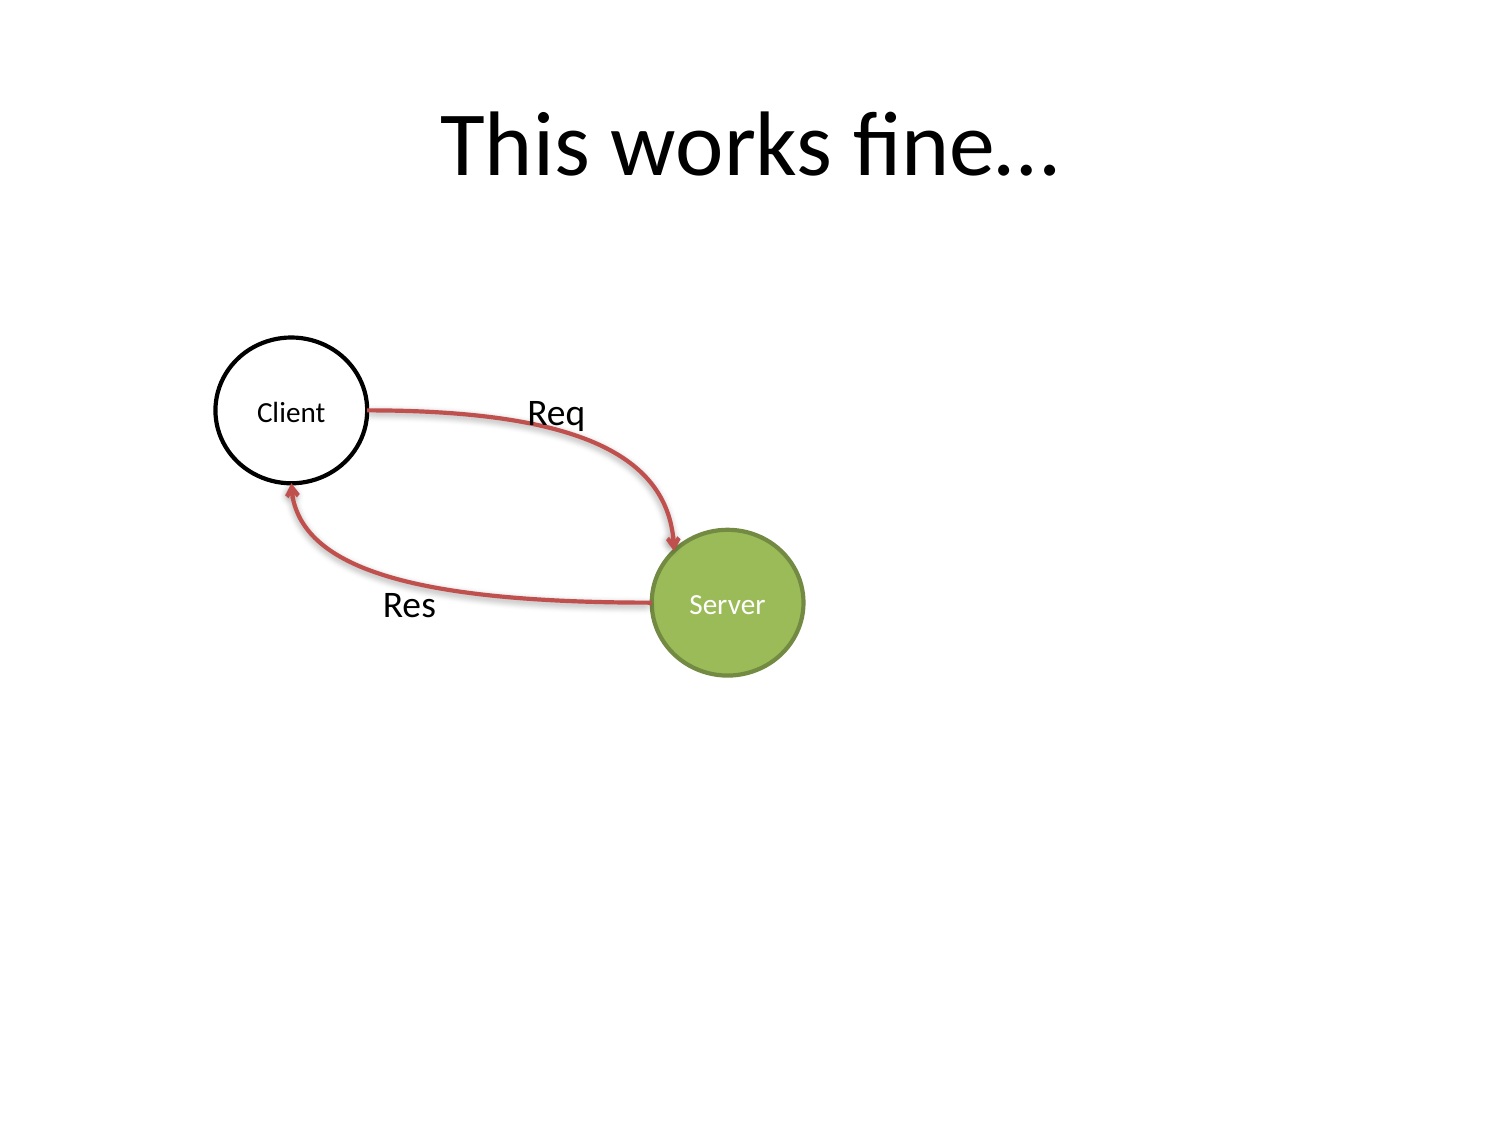

# This works fine…
Client
Req
Server
Res